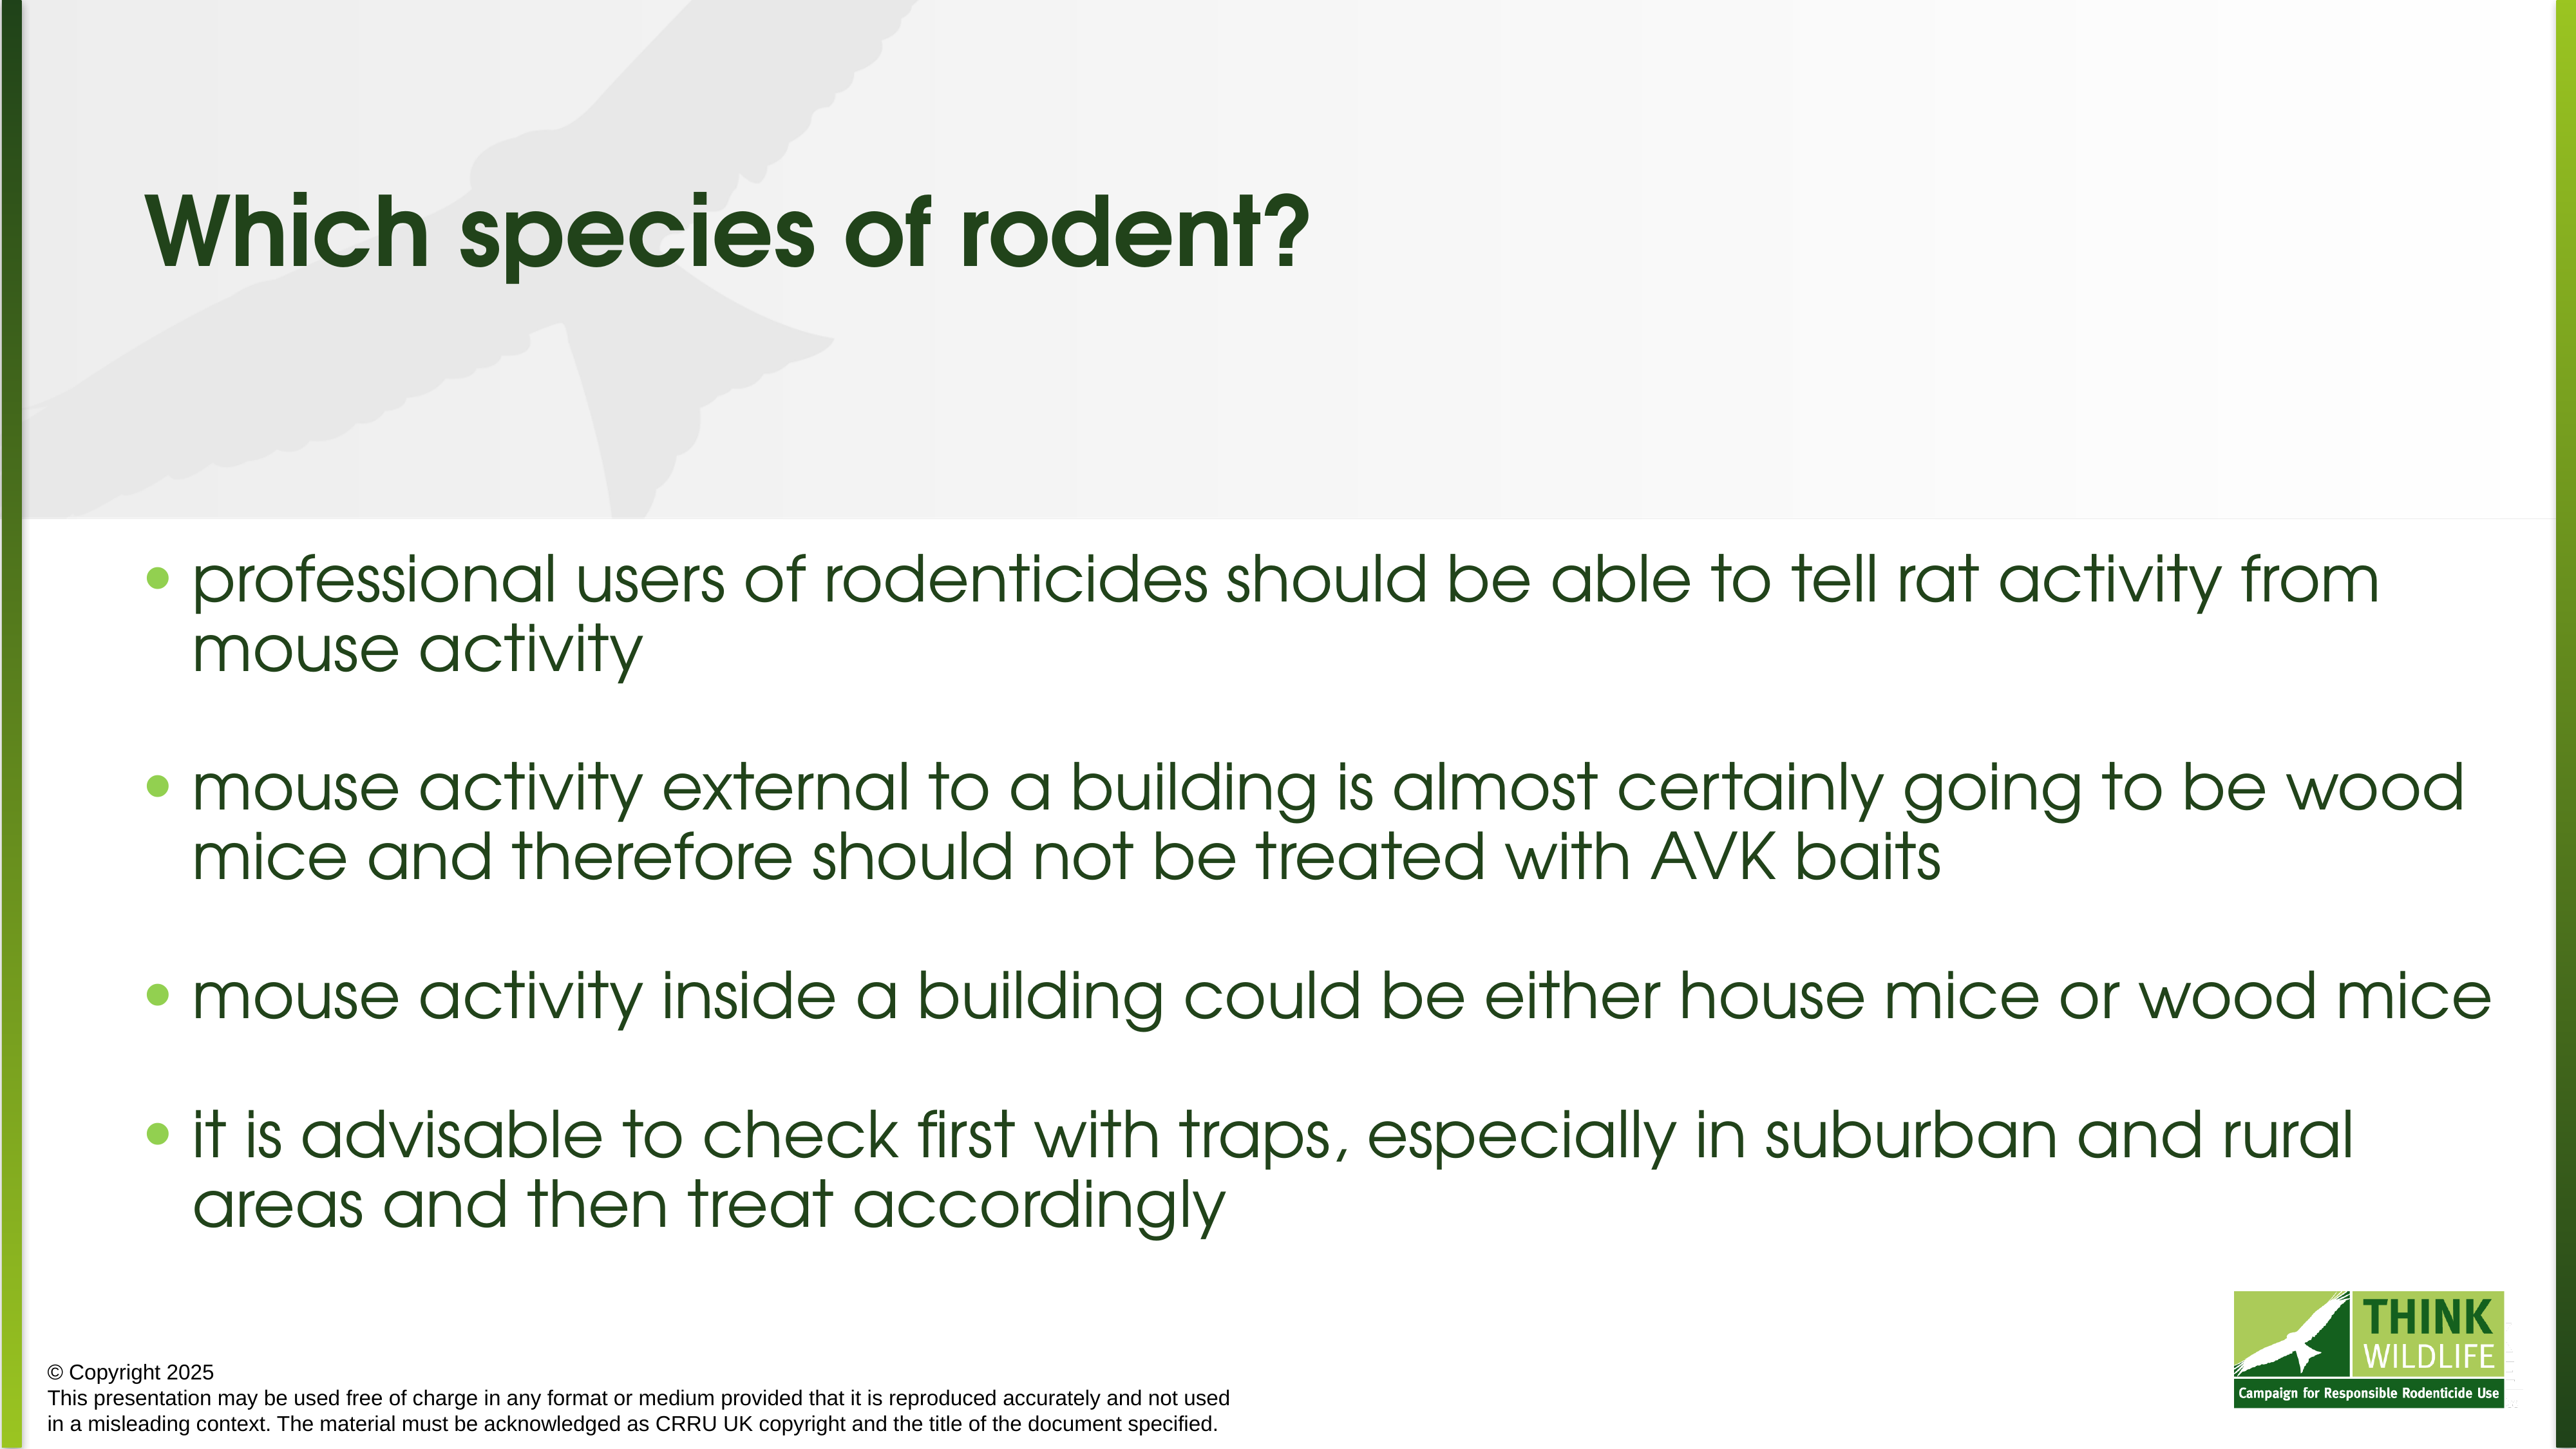

Which species of rodent?
professional users of rodenticides should be able to tell rat activity from mouse activity

mouse activity external to a building is almost certainly going to be wood mice and therefore should not be treated with AVK baits

mouse activity inside a building could be either house mice or wood mice

it is advisable to check first with traps, especially in suburban and rural areas and then treat accordingly

© Copyright 2025
This presentation may be used free of charge in any format or medium provided that it is reproduced accurately and not used
in a misleading context. The material must be acknowledged as CRRU UK copyright and the title of the document specified.